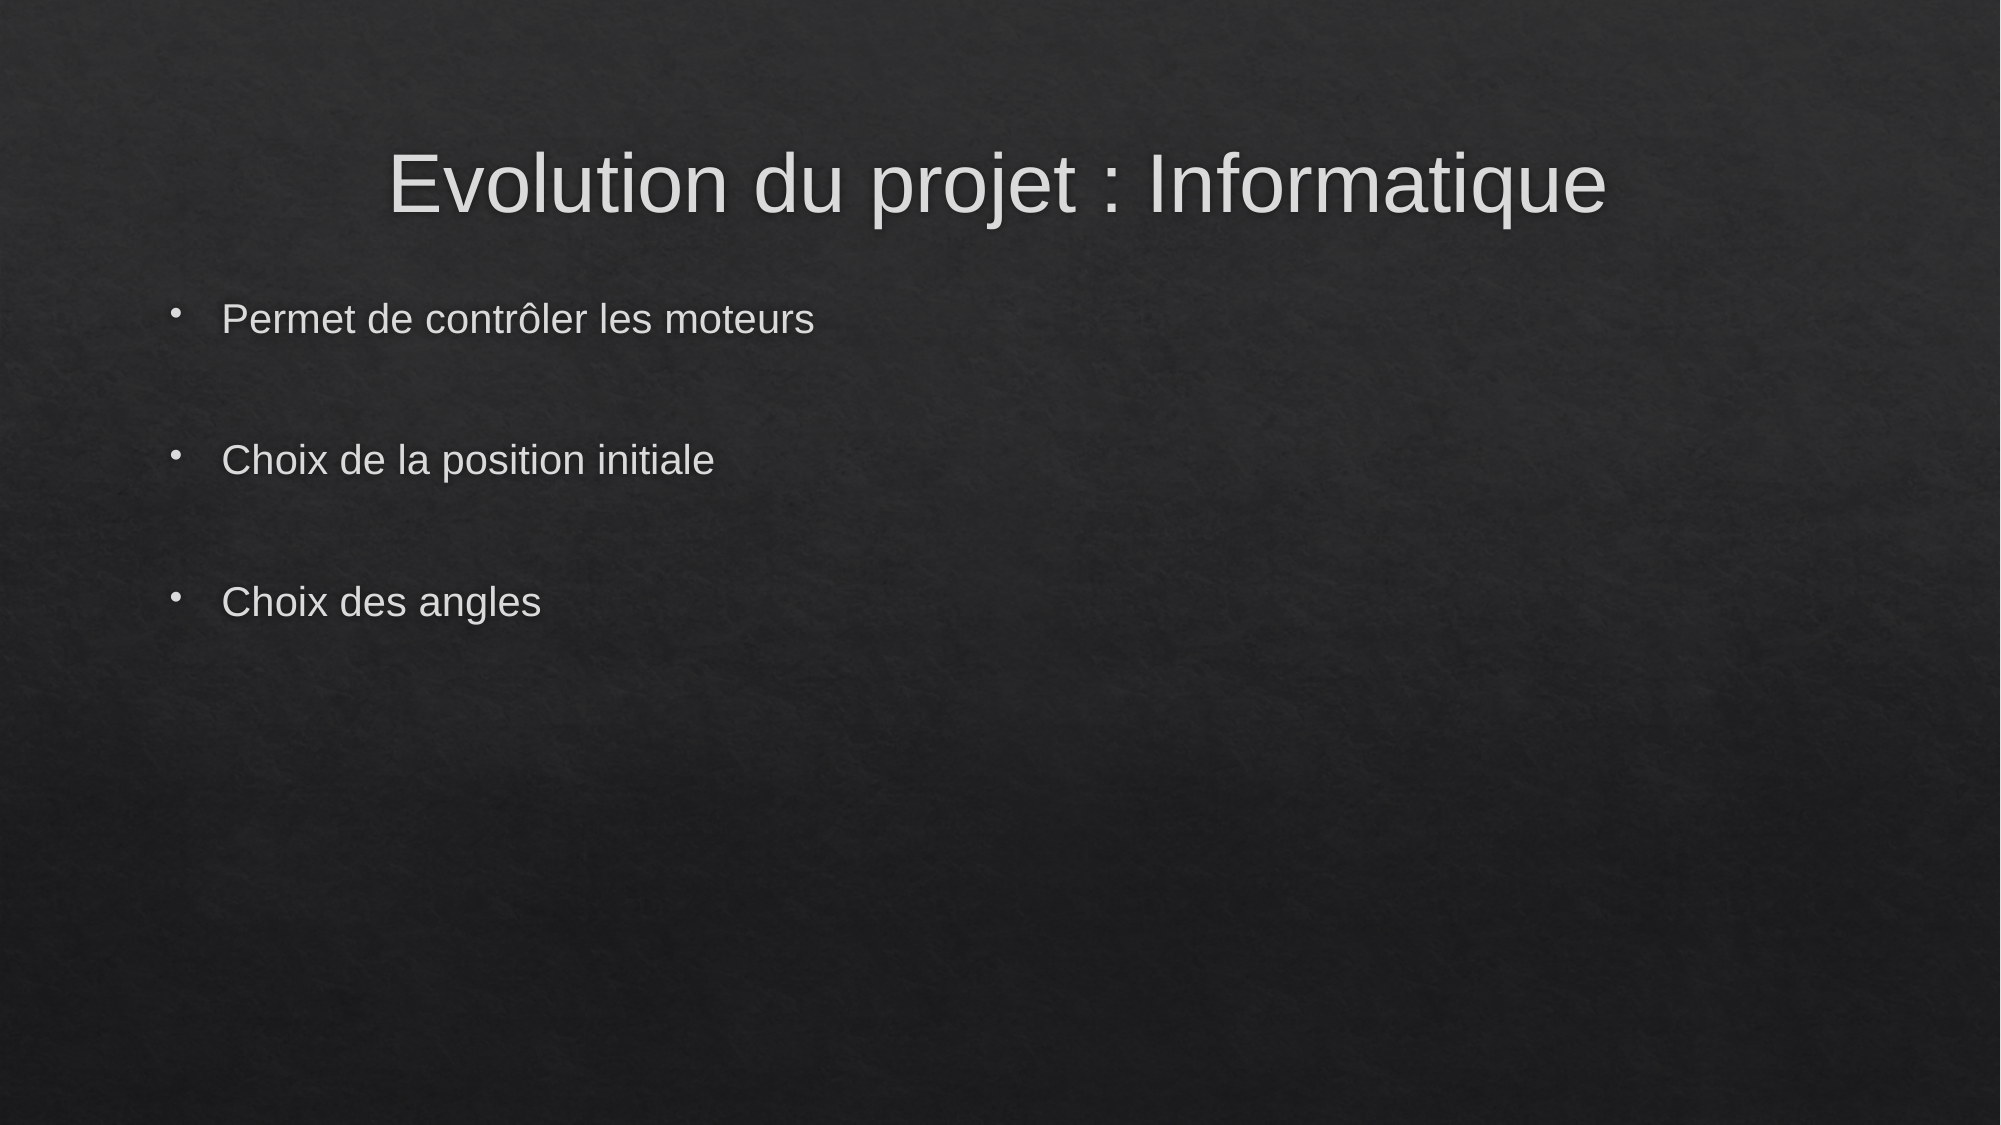

# Evolution du projet : Informatique
Permet de contrôler les moteurs

Choix de la position initiale

Choix des angles